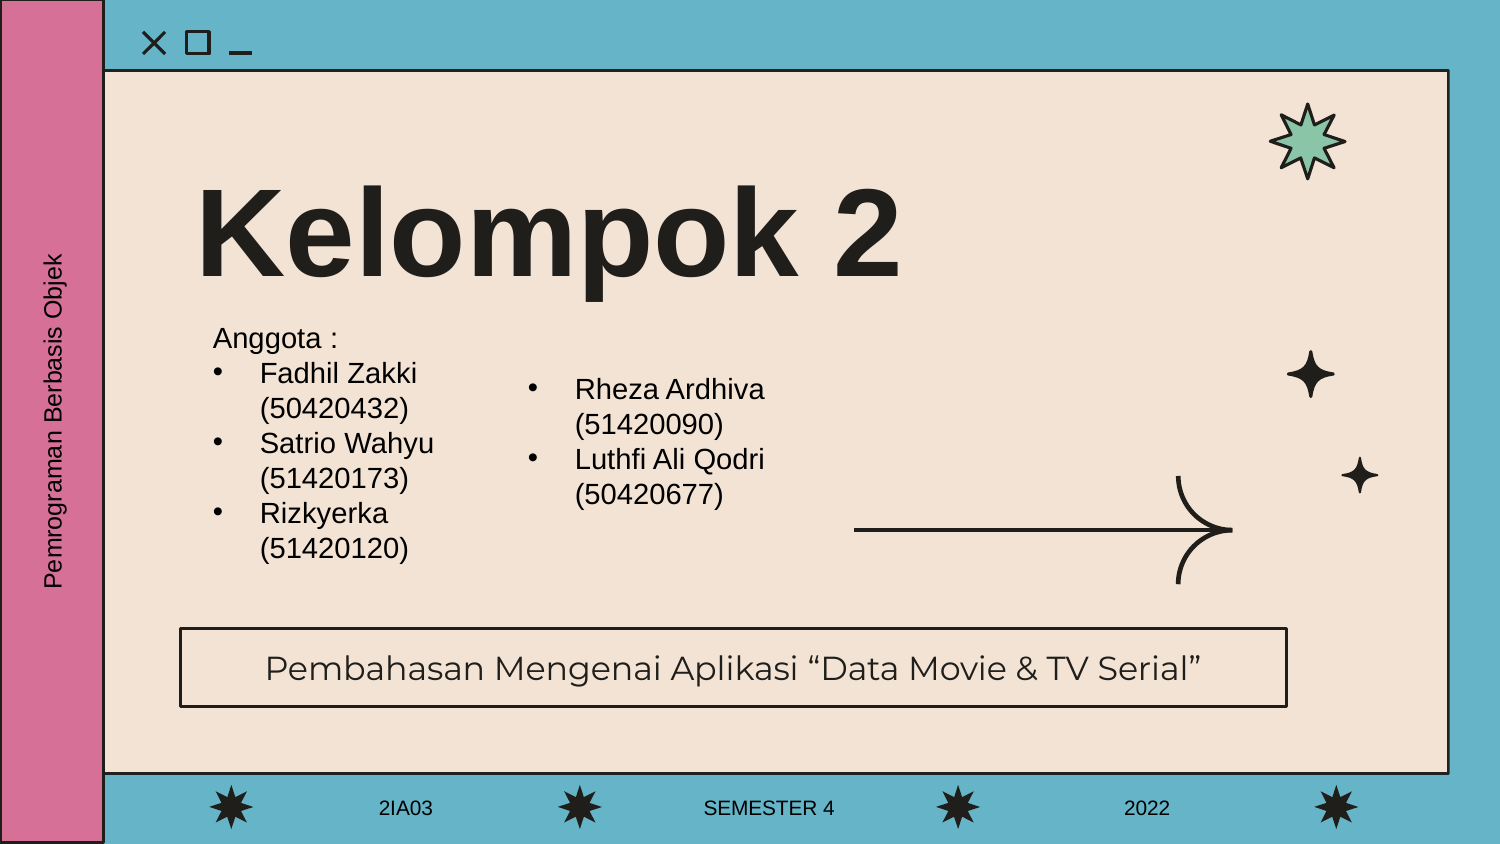

# Kelompok 2

Anggota :
Fadhil Zakki (50420432)
Satrio Wahyu (51420173)
Rizkyerka (51420120)
Rheza Ardhiva (51420090)
Luthfi Ali Qodri (50420677)

Pemrograman Berbasis Objek

Pembahasan Mengenai Aplikasi “Data Movie & TV Serial”
2022
2IA03

SEMESTER 4